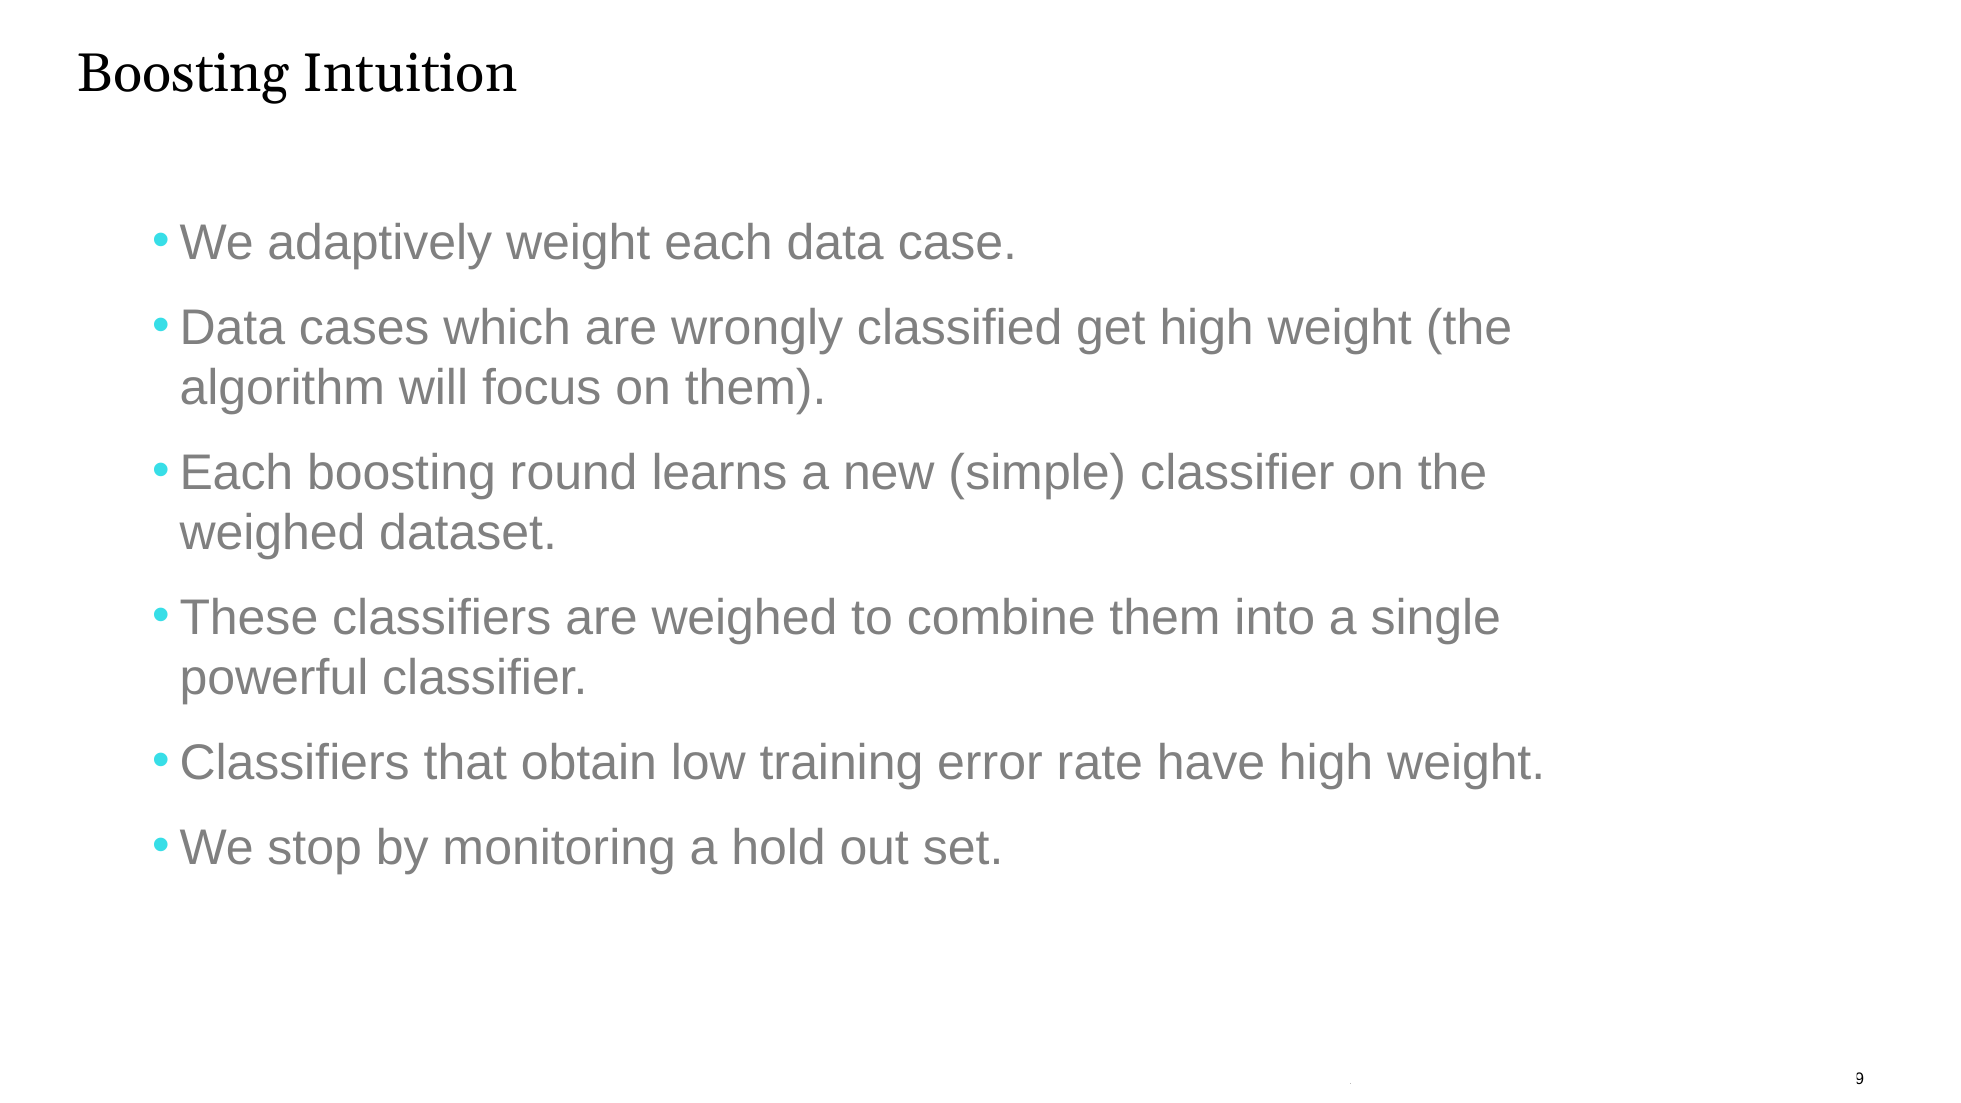

# Boosting Intuition
We adaptively weight each data case.
Data cases which are wrongly classified get high weight (the algorithm will focus on them).
Each boosting round learns a new (simple) classifier on the weighed dataset.
These classifiers are weighed to combine them into a single powerful classifier.
Classifiers that obtain low training error rate have high weight.
We stop by monitoring a hold out set.